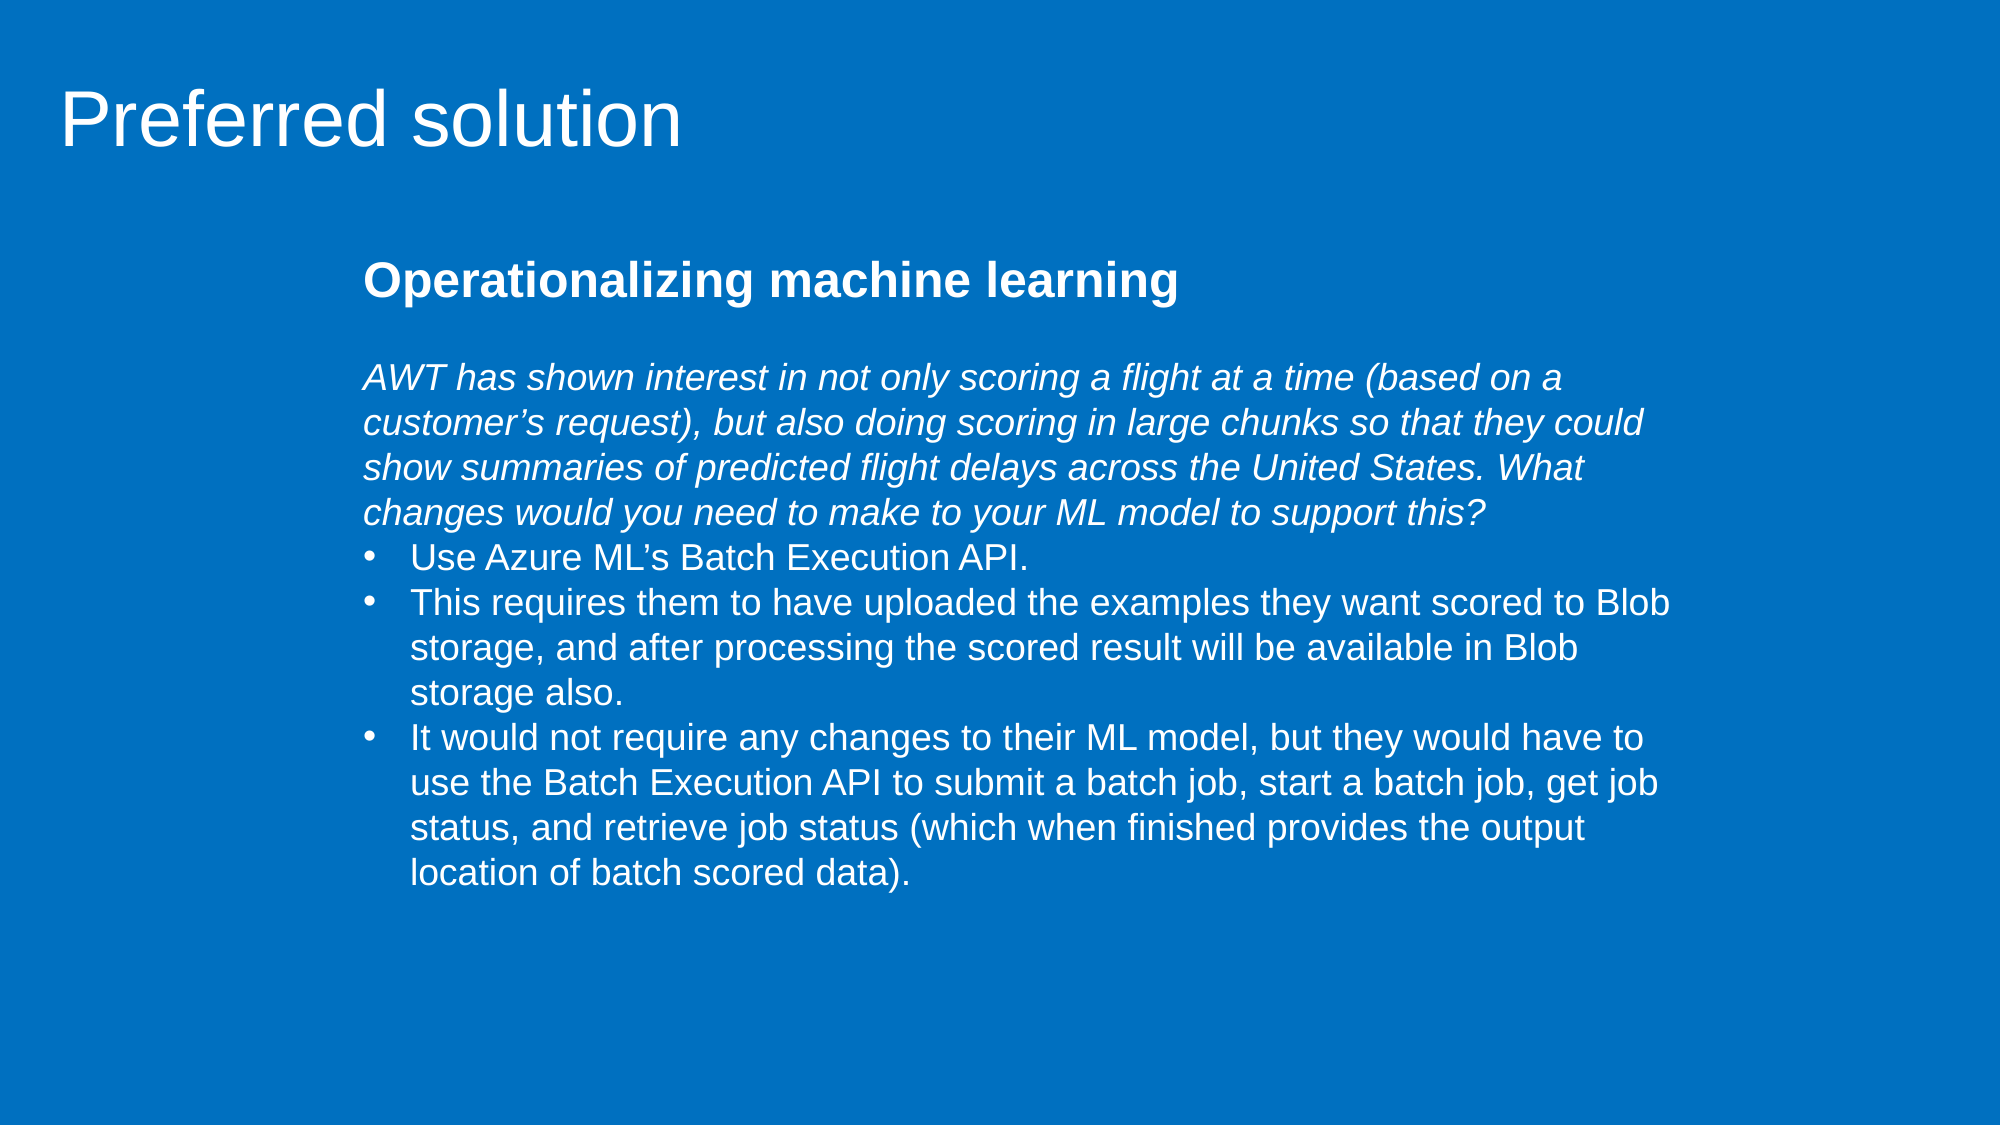

# Preferred solution
Operationalizing machine learning

AWT has shown interest in not only scoring a flight at a time (based on a customer’s request), but also doing scoring in large chunks so that they could show summaries of predicted flight delays across the United States. What changes would you need to make to your ML model to support this?
Use Azure ML’s Batch Execution API.
This requires them to have uploaded the examples they want scored to Blob storage, and after processing the scored result will be available in Blob storage also.
It would not require any changes to their ML model, but they would have to use the Batch Execution API to submit a batch job, start a batch job, get job status, and retrieve job status (which when finished provides the output location of batch scored data).